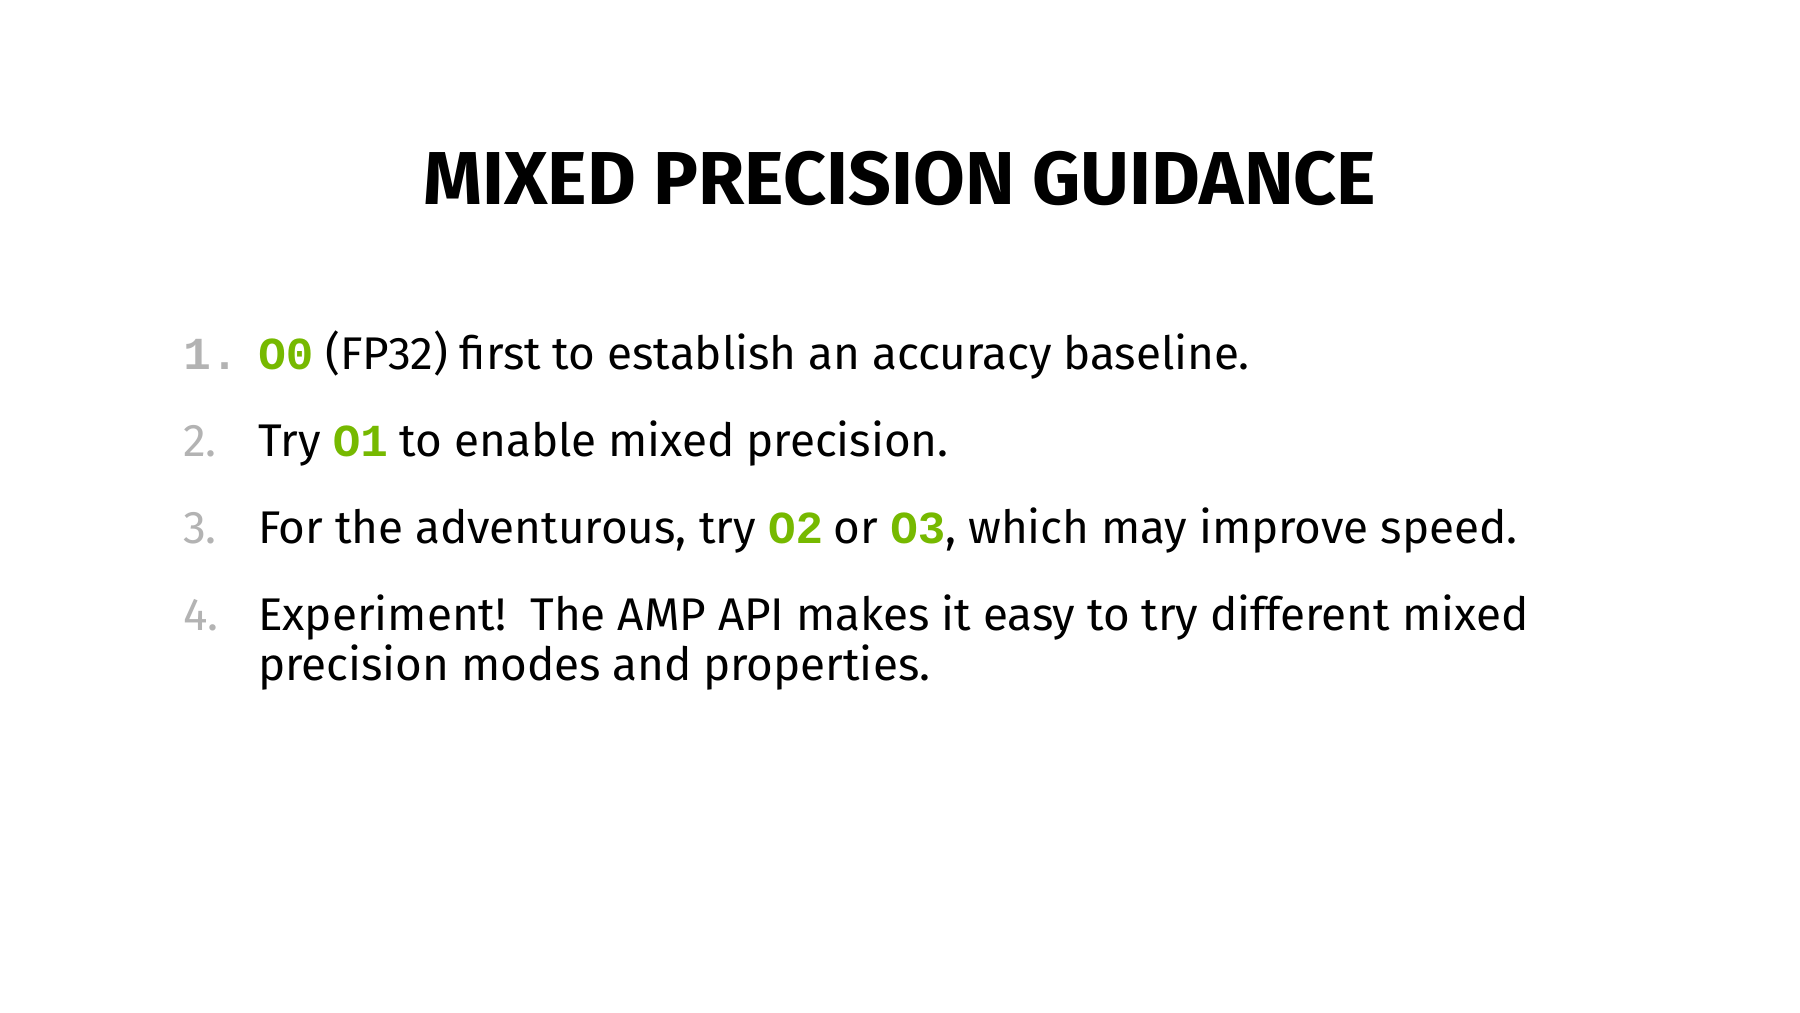

# Mixed precision guidance
O0 (FP32) first to establish an accuracy baseline.
Try O1 to enable mixed precision.
For the adventurous, try O2 or O3, which may improve speed.
Experiment!  The AMP API makes it easy to try different mixed precision modes and properties.